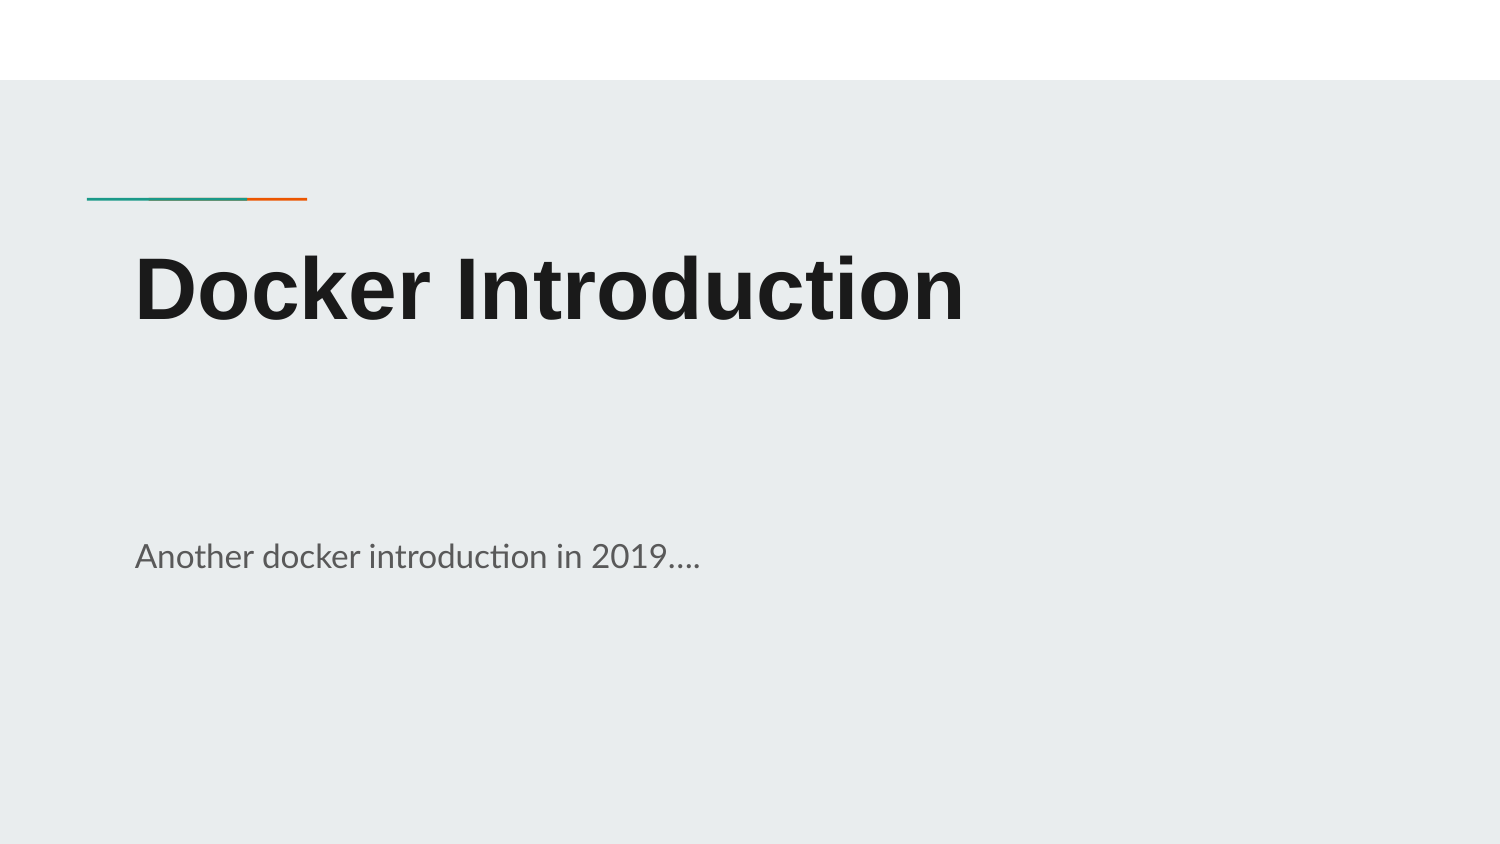

# Docker Introduction
Another docker introduction in 2019….